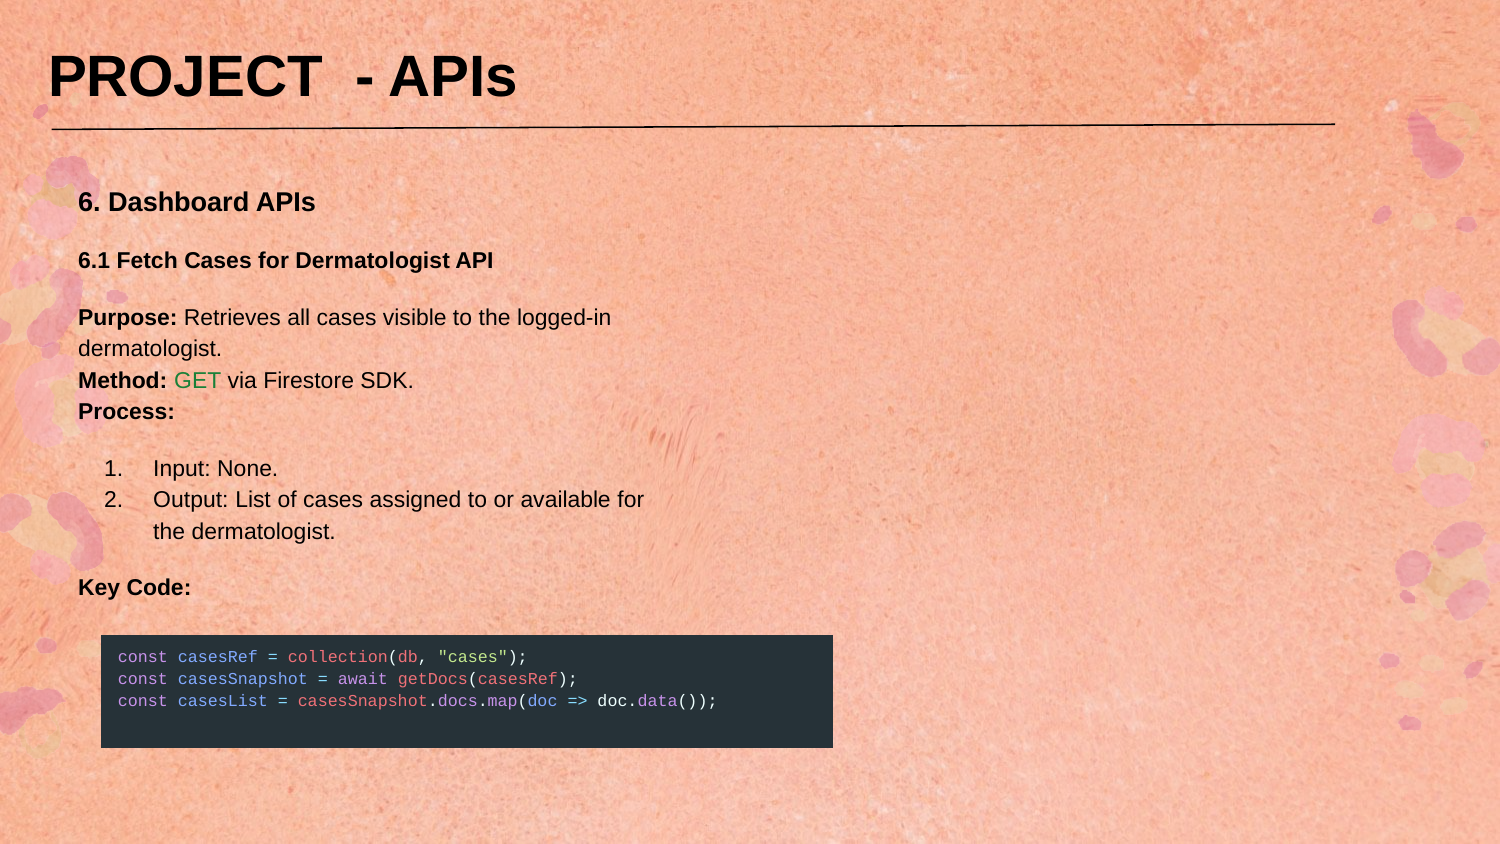

PROJECT  - APIs

6. Dashboard APIs
6.1 Fetch Cases for Dermatologist API
Purpose: Retrieves all cases visible to the logged-in dermatologist.
Method: GET via Firestore SDK.
Process:
Input: None.
Output: List of cases assigned to or available for the dermatologist.
Key Code:

| const casesRef = collection(db, "cases"); const casesSnapshot = await getDocs(casesRef); const casesList = casesSnapshot.docs.map(doc => doc.data()); ​ |
| --- |